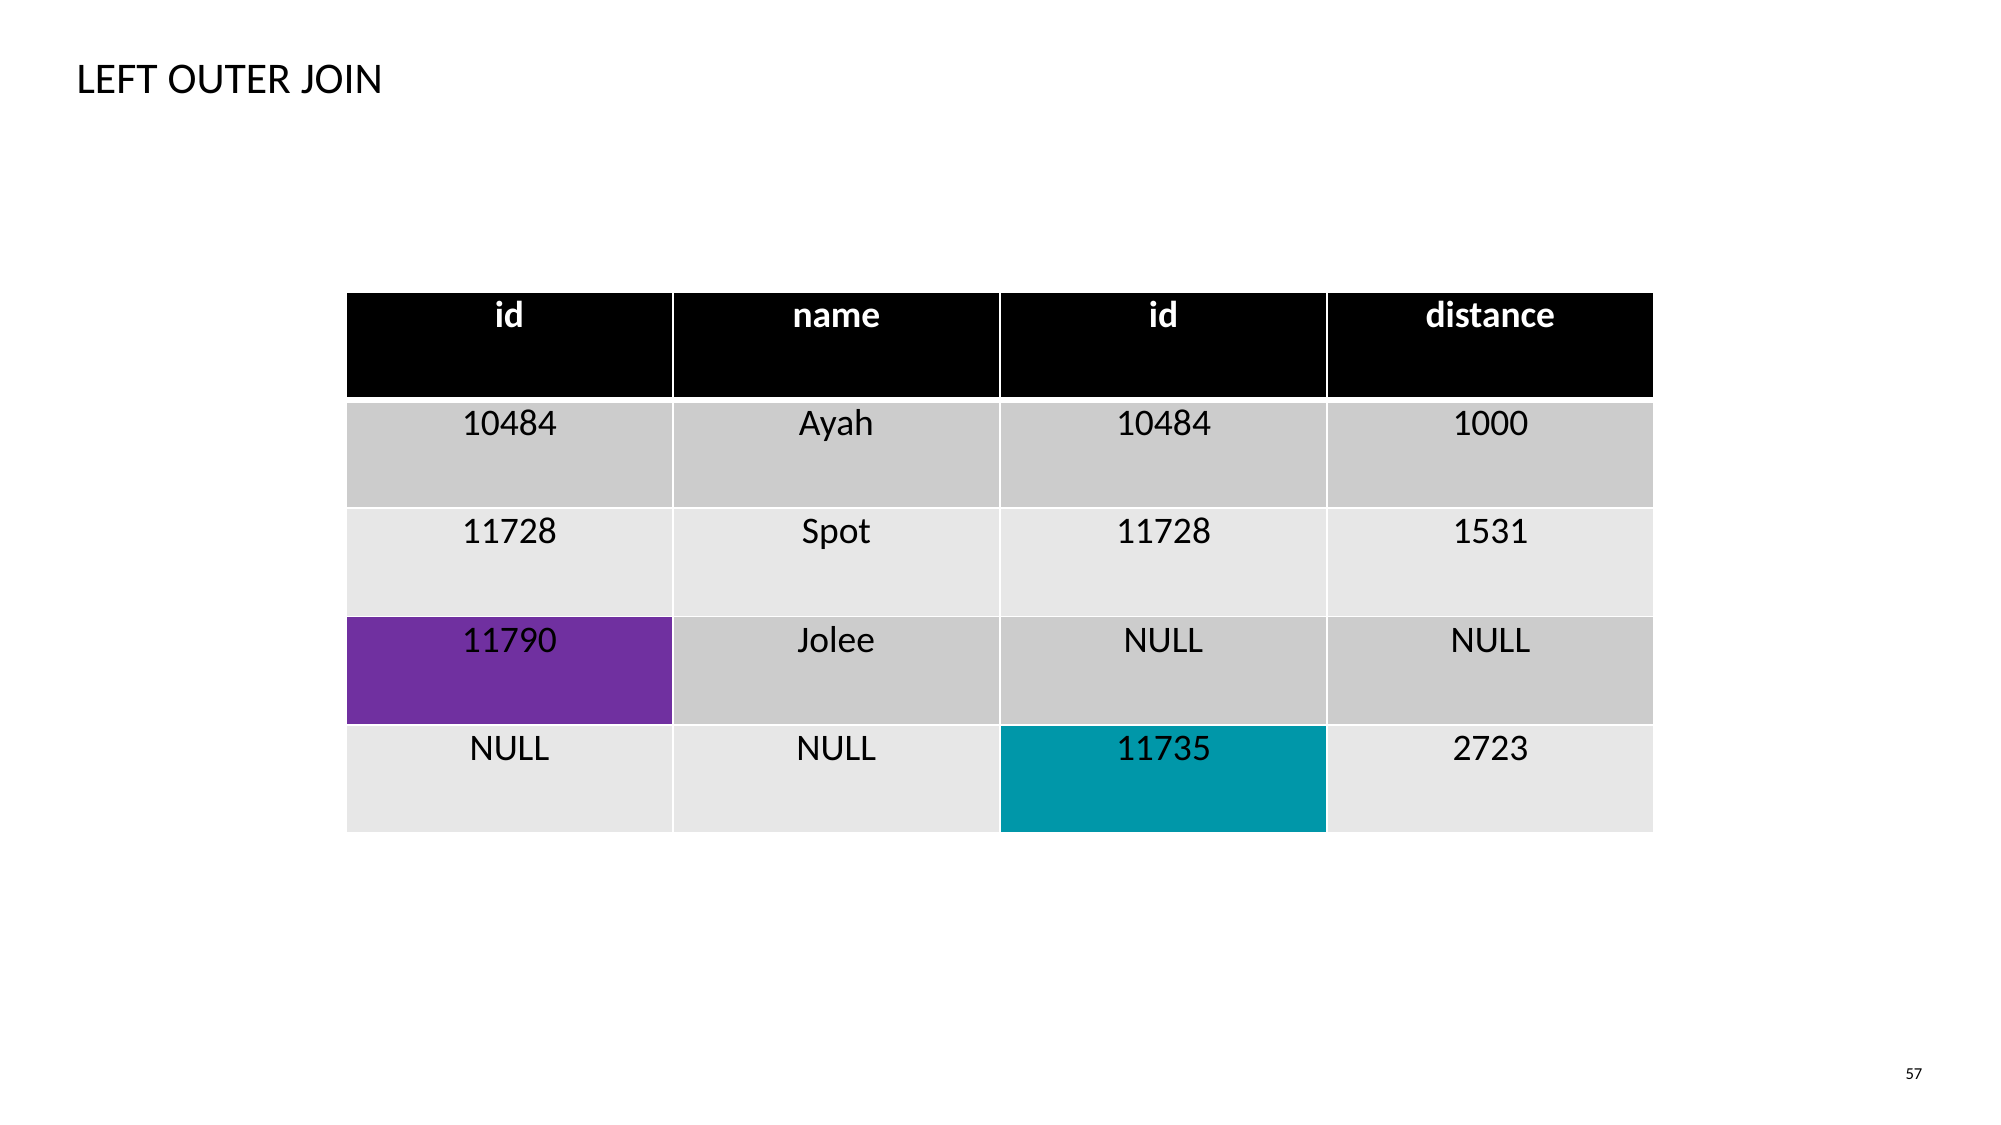

# LEFT OUTER JOIN
| id | name | id | distance |
| --- | --- | --- | --- |
| 10484 | Ayah | 10484 | 1000 |
| 11728 | Spot | 11728 | 1531 |
| 11790 | Jolee | NULL | NULL |
| NULL | NULL | 11735 | 2723 |